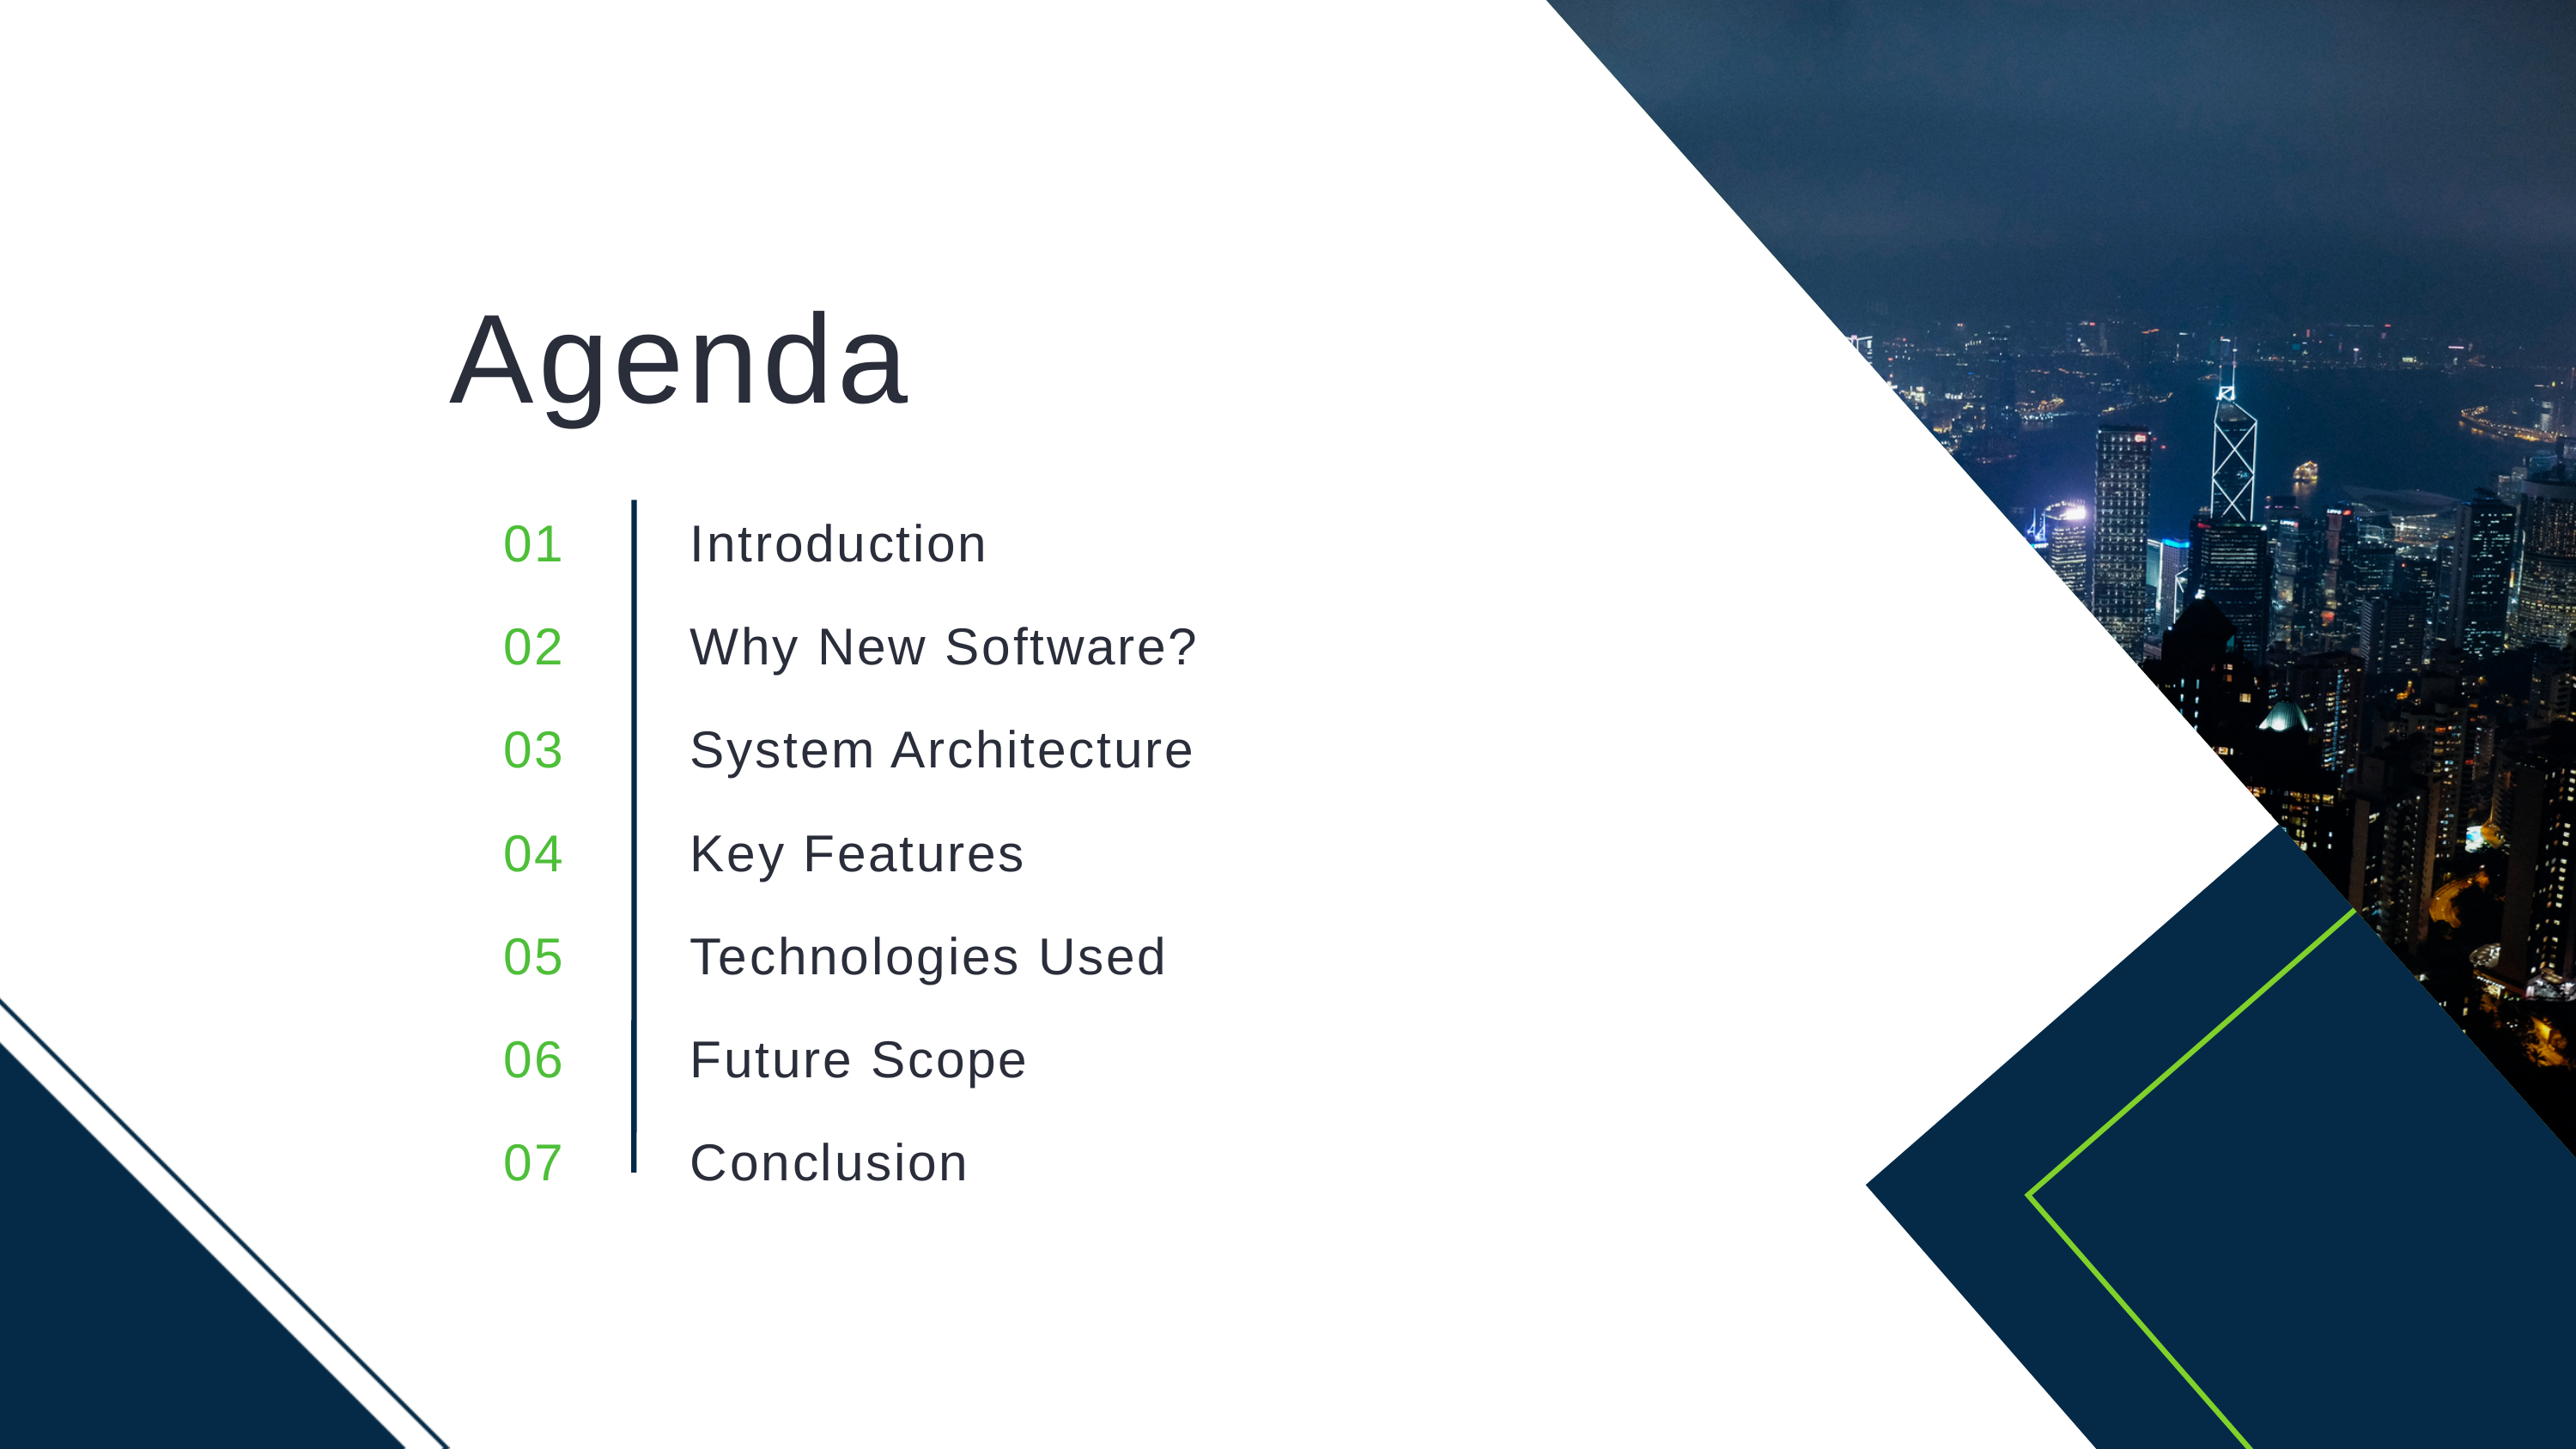

Agenda
01
02
03
04
05
06
07
Introduction
Why New Software?
System Architecture
Key Features
Technologies Used
Future Scope
Conclusion